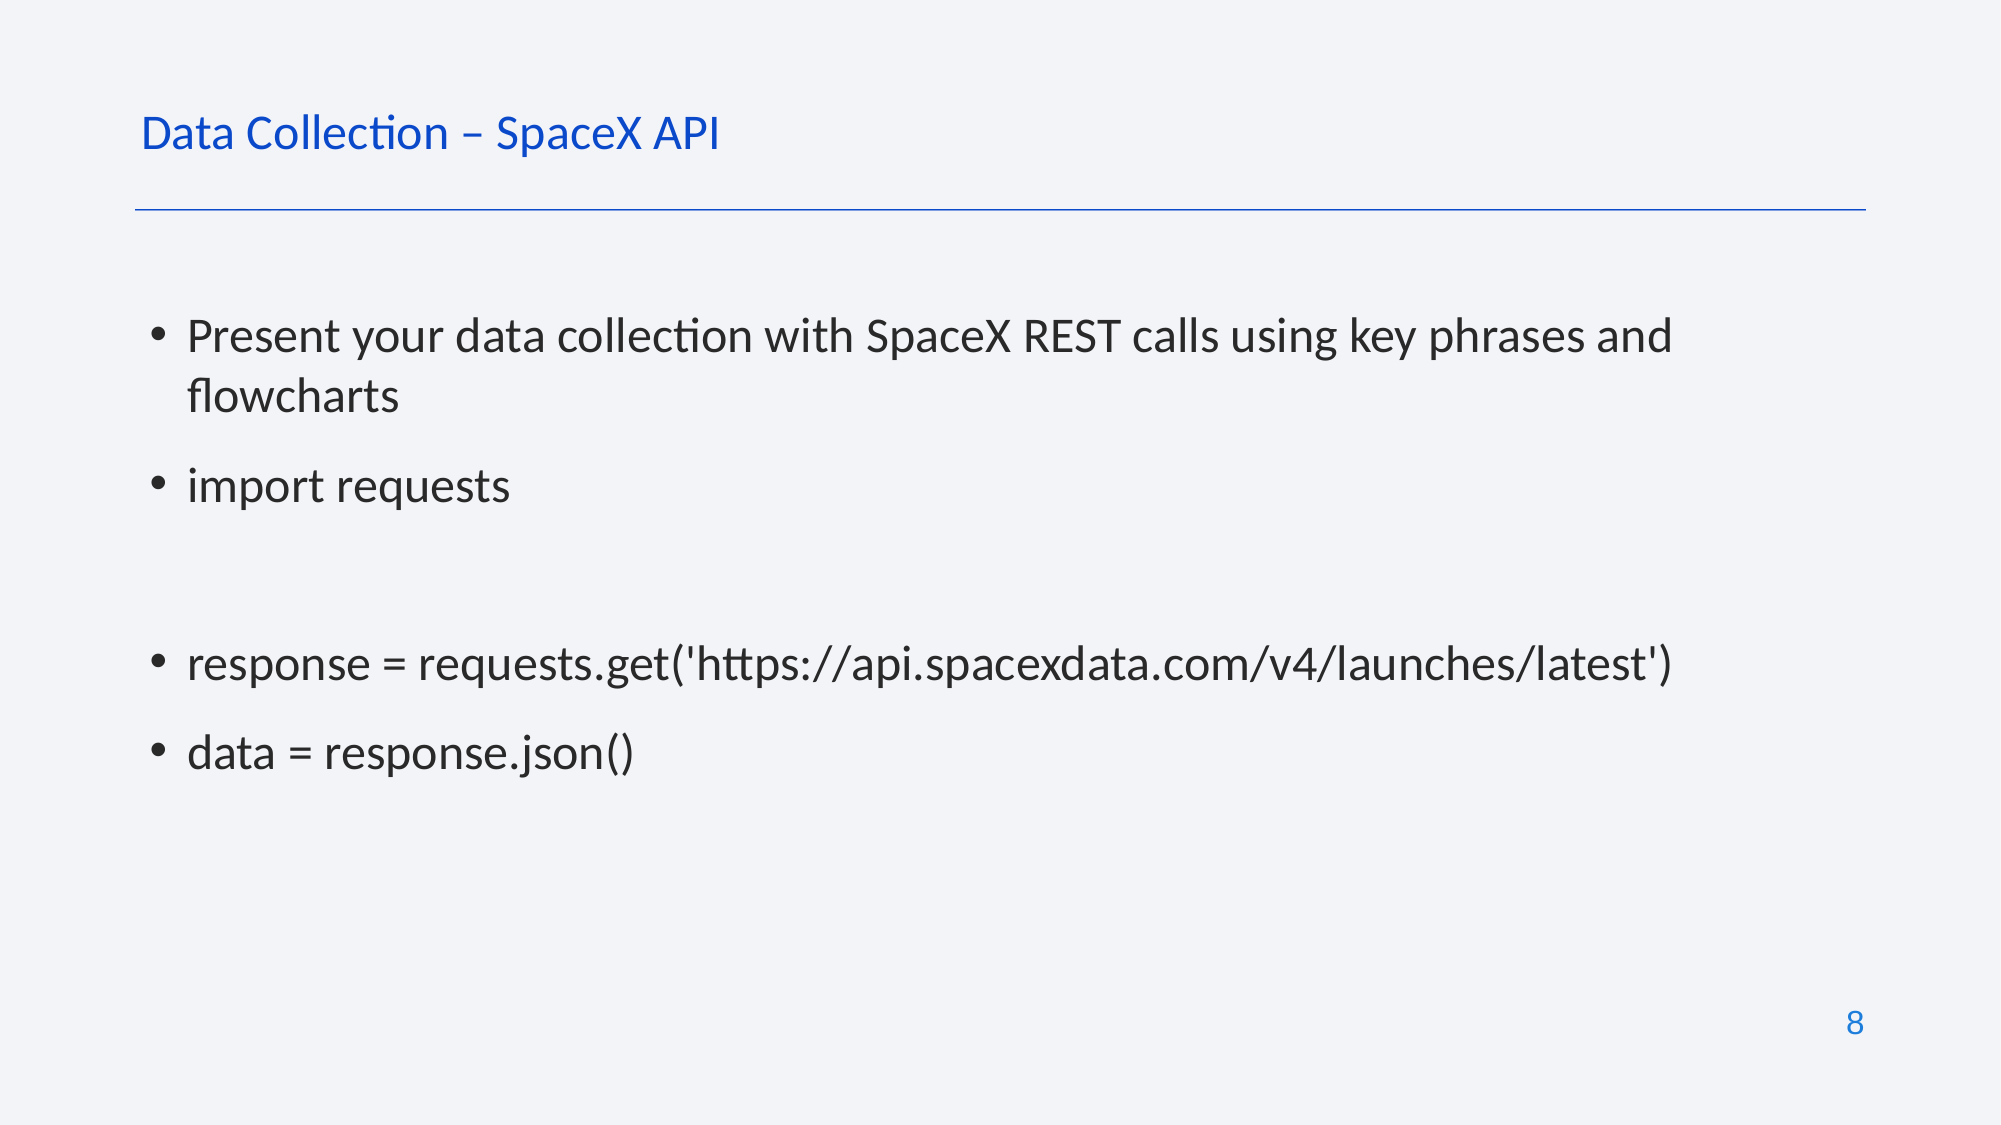

Data Collection – SpaceX API
Present your data collection with SpaceX REST calls using key phrases and flowcharts
import requests

response = requests.get('https://api.spacexdata.com/v4/launches/latest')
data = response.json()

8